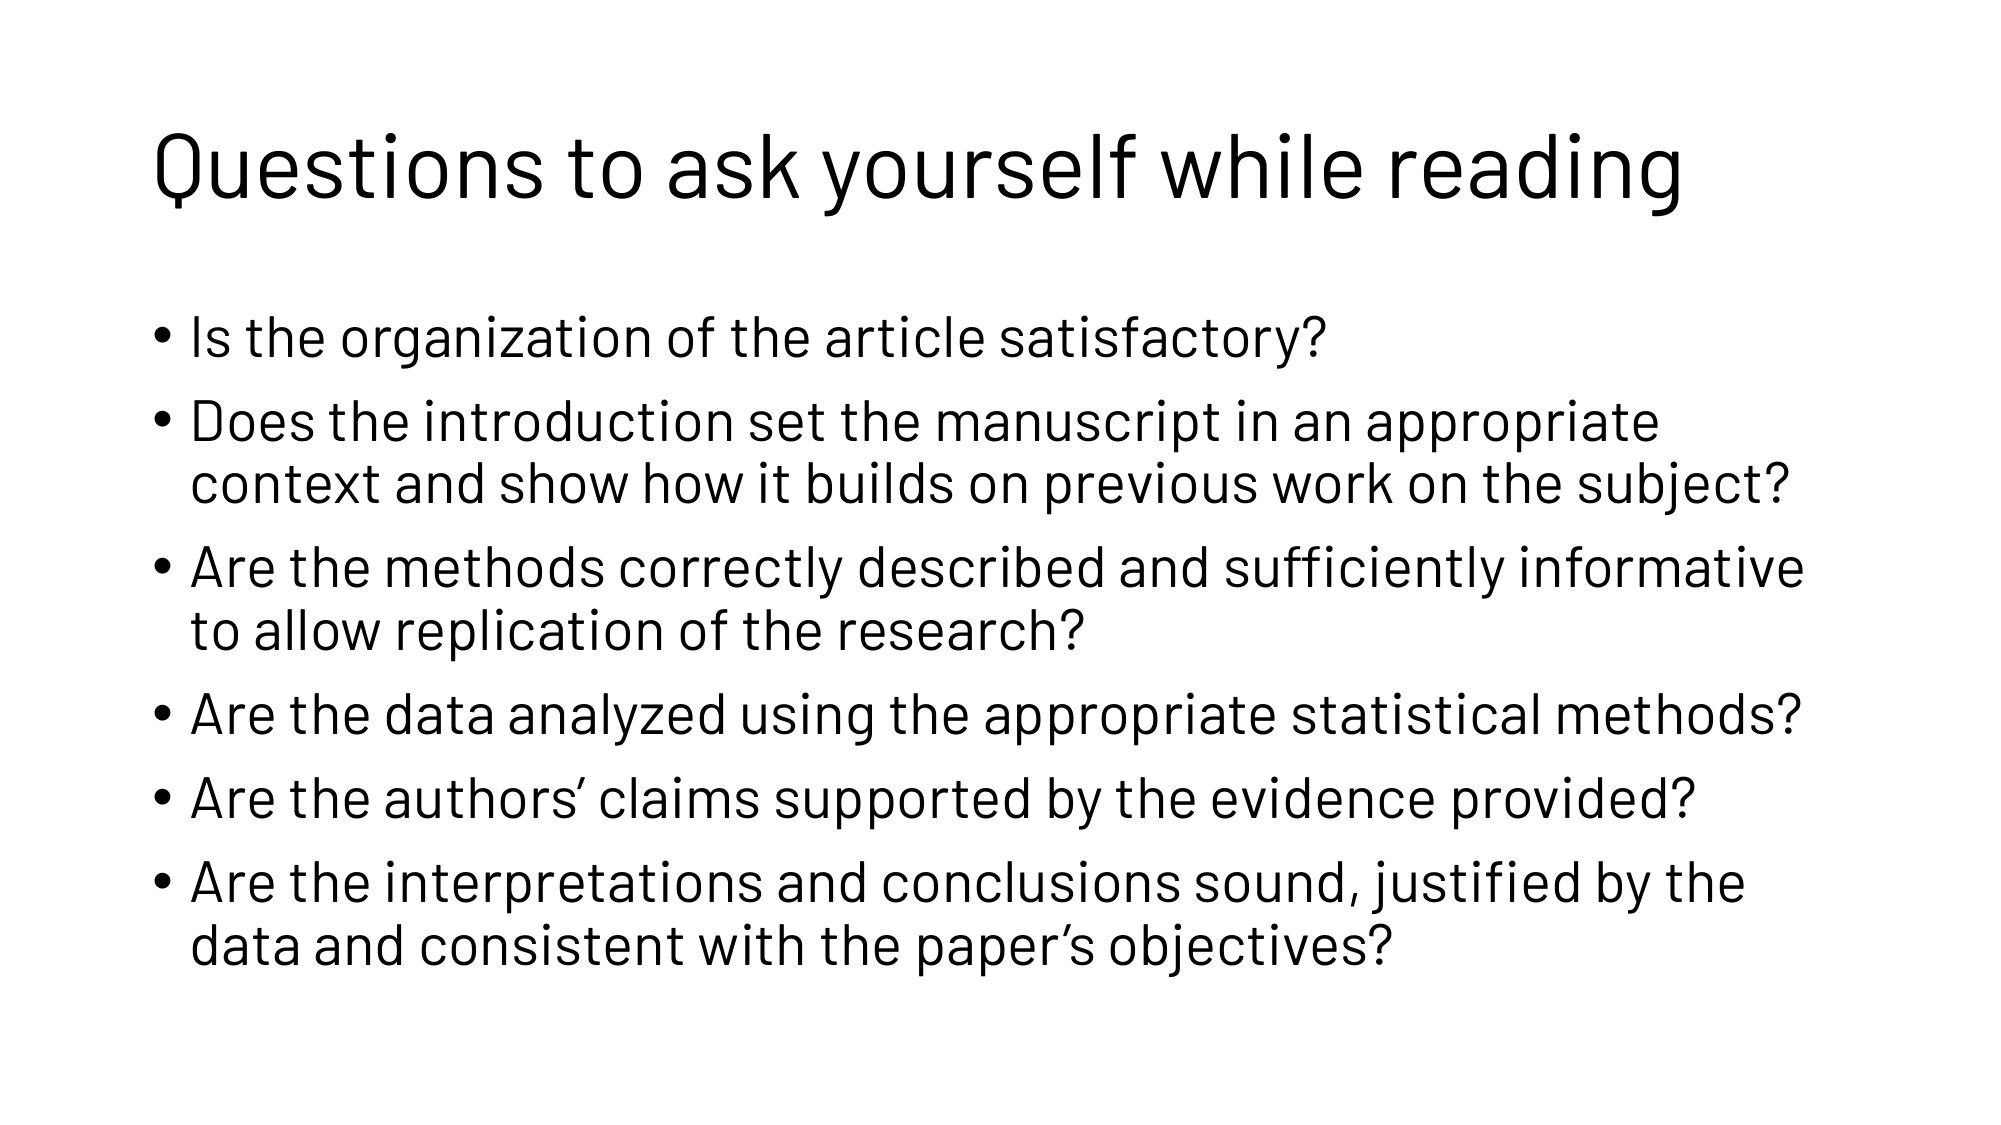

# Questions to ask yourself while reading
Is the organization of the article satisfactory?
Does the introduction set the manuscript in an appropriate context and show how it builds on previous work on the subject?
Are the methods correctly described and sufficiently informative to allow replication of the research?
Are the data analyzed using the appropriate statistical methods?
Are the authors’ claims supported by the evidence provided?
Are the interpretations and conclusions sound, justified by the data and consistent with the paper’s objectives?